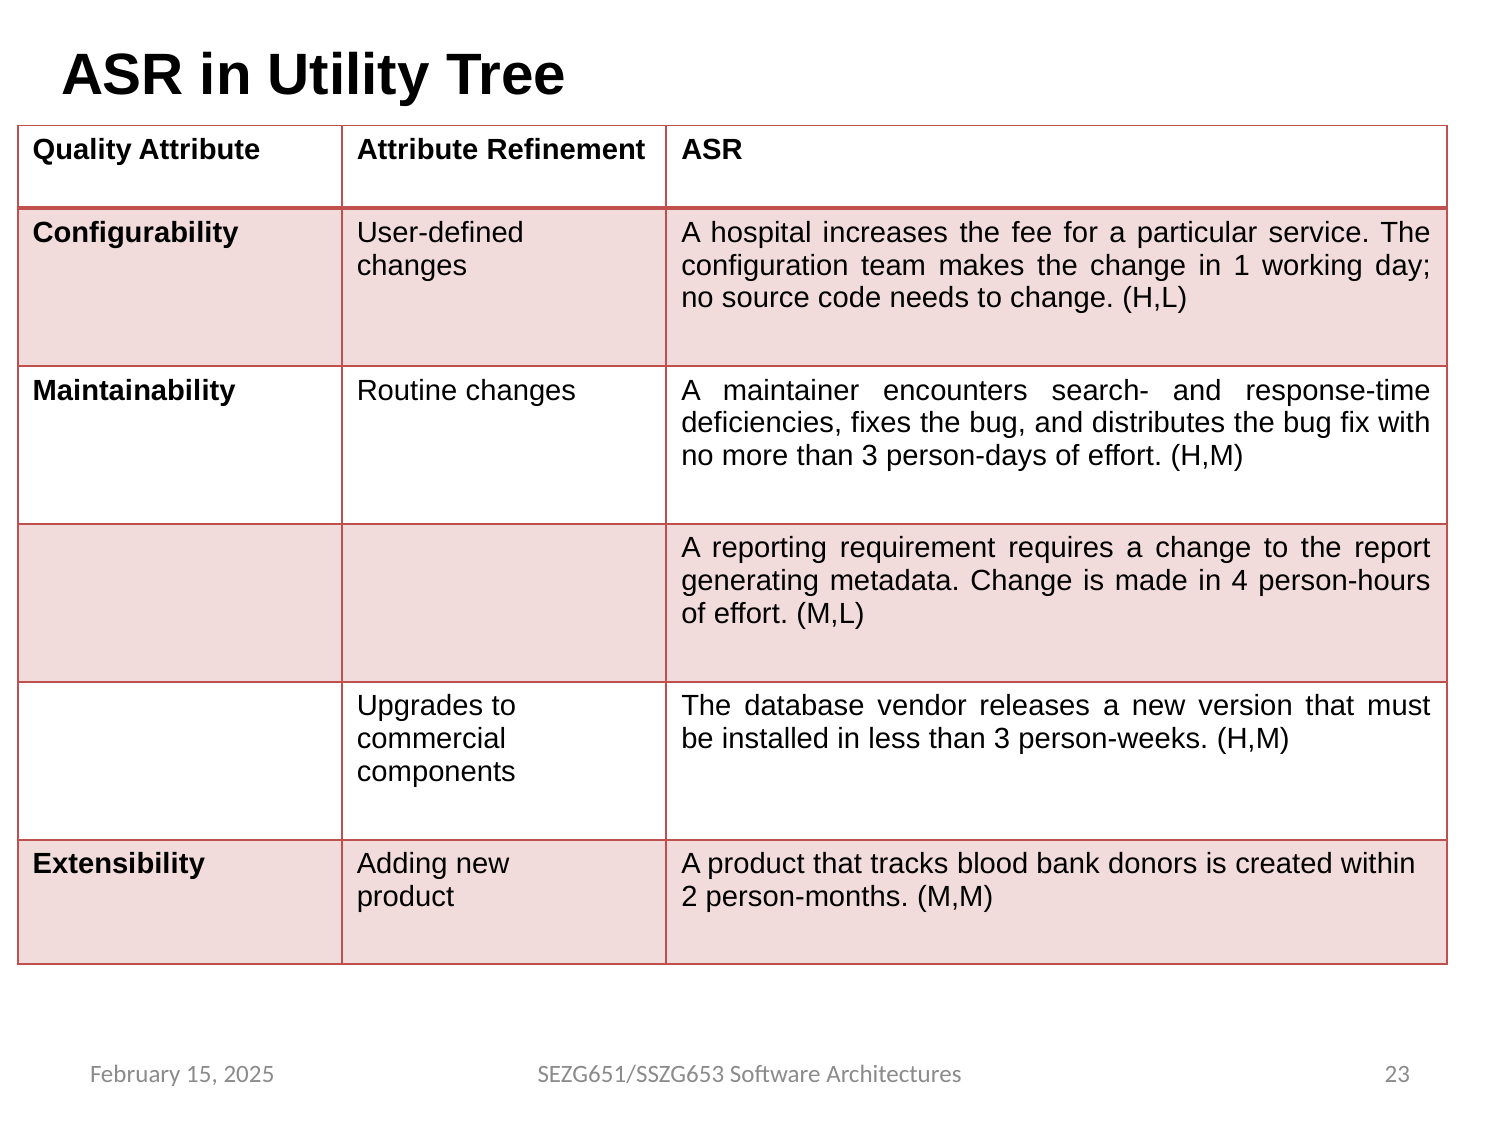

ASR in Utility Tree
| Quality Attribute | Attribute Refinement | ASR |
| --- | --- | --- |
| Configurability | User-defined changes | A hospital increases the fee for a particular service. The configuration team makes the change in 1 working day; no source code needs to change. (H,L) |
| Maintainability | Routine changes | A maintainer encounters search- and response-time deficiencies, fixes the bug, and distributes the bug fix with no more than 3 person-days of effort. (H,M) |
|  |  | A reporting requirement requires a change to the report generating metadata. Change is made in 4 person-hours of effort. (M,L) |
|  | Upgrades to commercial components | The database vendor releases a new version that must be installed in less than 3 person-weeks. (H,M) |
| Extensibility | Adding new product | A product that tracks blood bank donors is created within 2 person-months. (M,M) |
February 15, 2025
SEZG651/SSZG653 Software Architectures
23